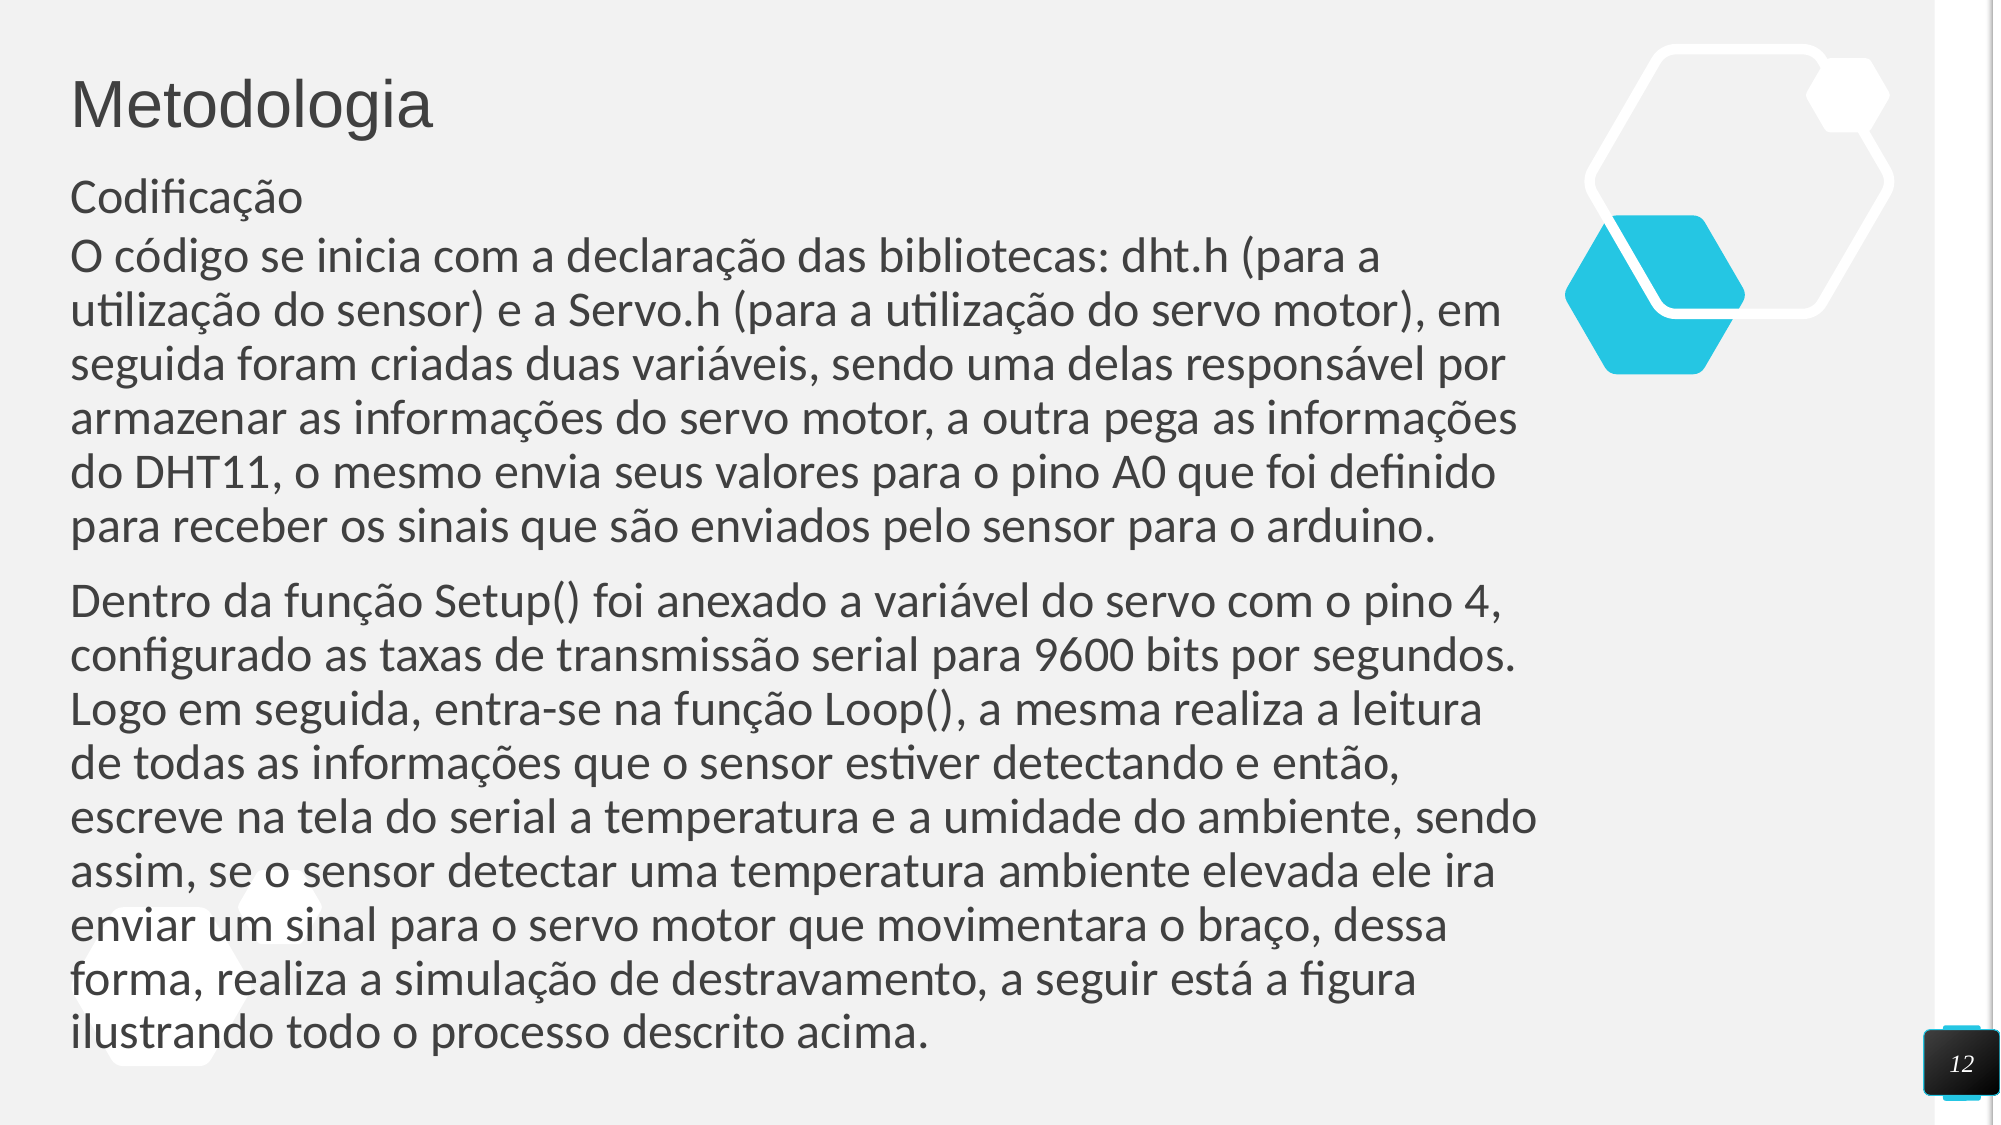

# Metodologia
Codificação
O código se inicia com a declaração das bibliotecas: dht.h (para a utilização do sensor) e a Servo.h (para a utilização do servo motor), em seguida foram criadas duas variáveis, sendo uma delas responsável por armazenar as informações do servo motor, a outra pega as informações do DHT11, o mesmo envia seus valores para o pino A0 que foi definido para receber os sinais que são enviados pelo sensor para o arduino.
Dentro da função Setup() foi anexado a variável do servo com o pino 4, configurado as taxas de transmissão serial para 9600 bits por segundos. Logo em seguida, entra-se na função Loop(), a mesma realiza a leitura de todas as informações que o sensor estiver detectando e então, escreve na tela do serial a temperatura e a umidade do ambiente, sendo assim, se o sensor detectar uma temperatura ambiente elevada ele ira enviar um sinal para o servo motor que movimentara o braço, dessa forma, realiza a simulação de destravamento, a seguir está a figura ilustrando todo o processo descrito acima.
12